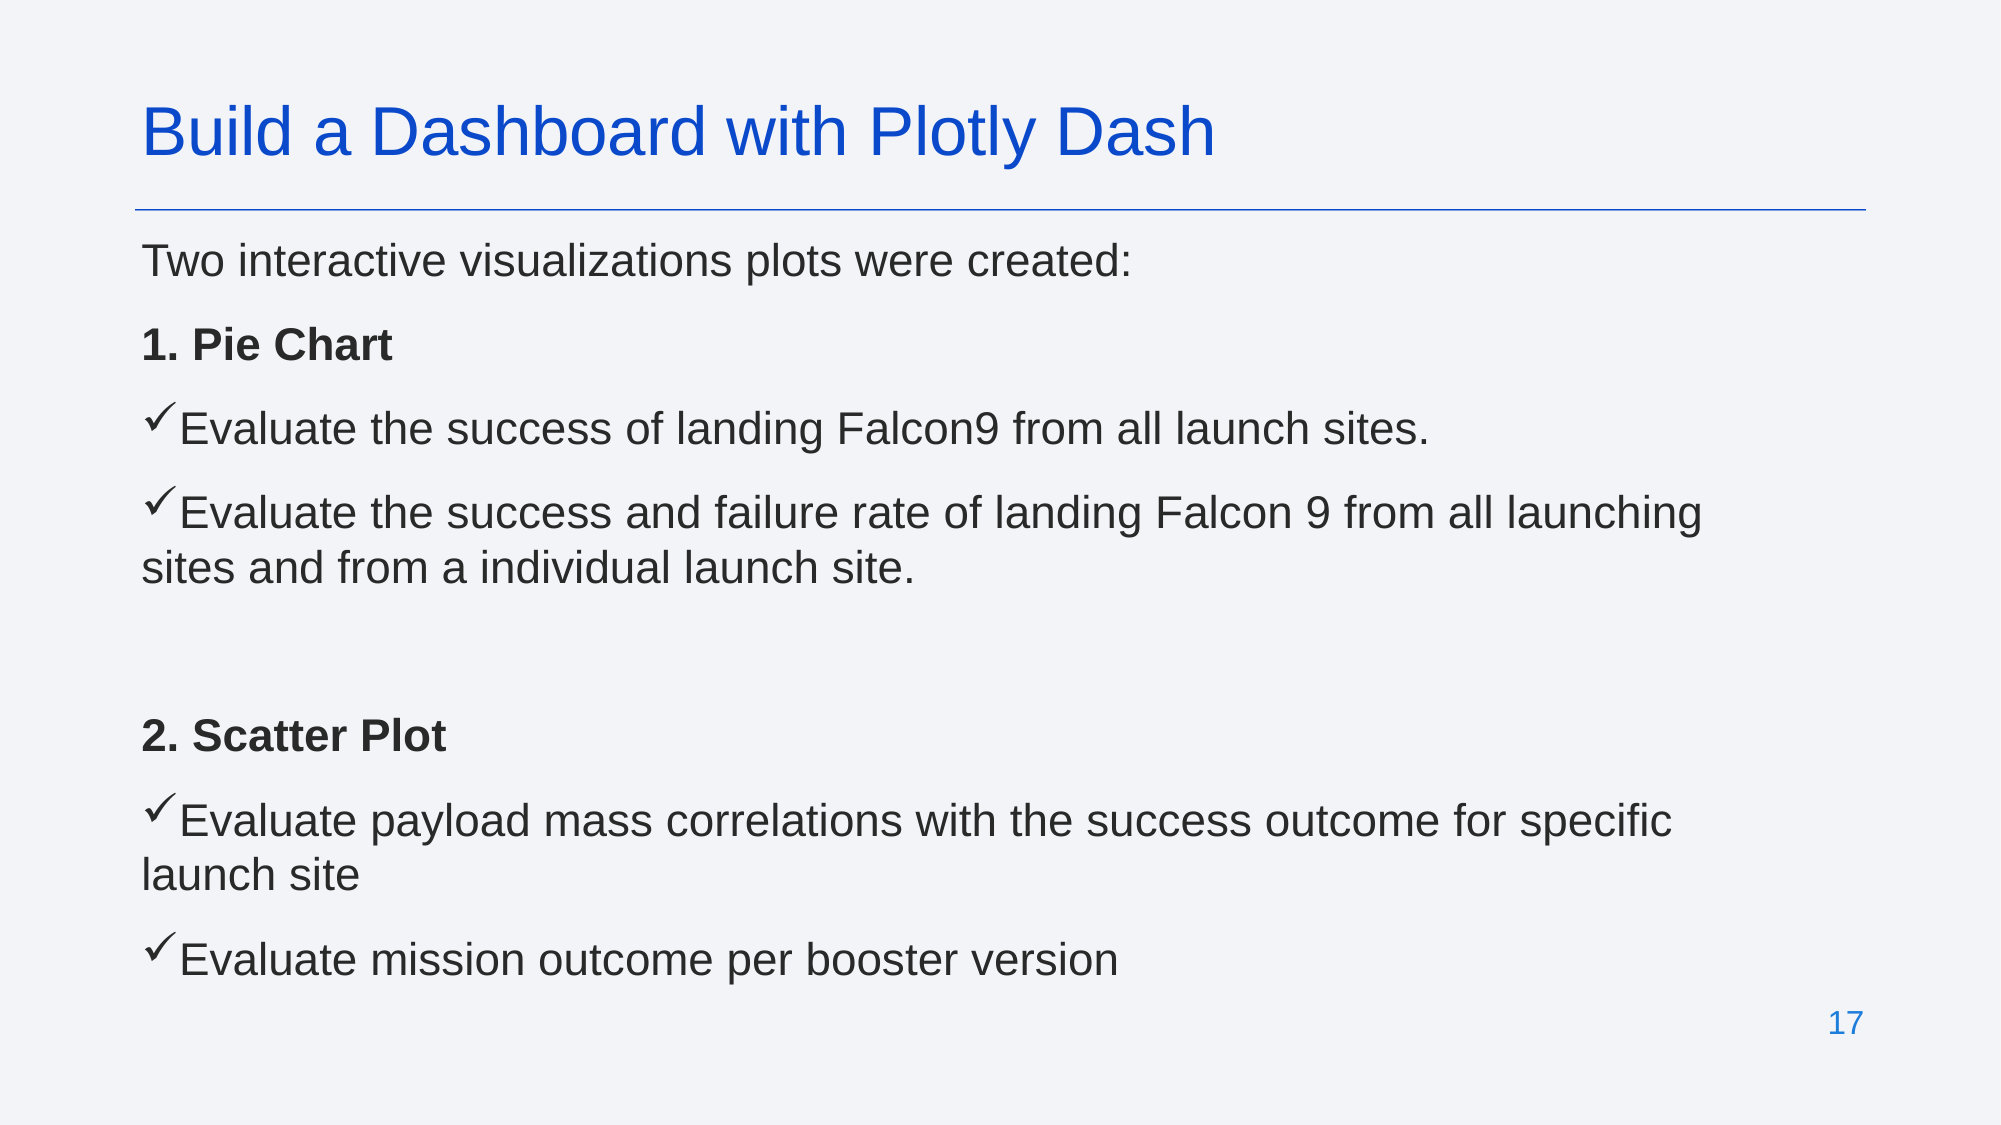

Build a Dashboard with Plotly Dash
Two interactive visualizations plots were created:
1. Pie Chart
Evaluate the success of landing Falcon9 from all launch sites.
Evaluate the success and failure rate of landing Falcon 9 from all launching sites and from a individual launch site.

2. Scatter Plot
Evaluate payload mass correlations with the success outcome for specific launch site
Evaluate mission outcome per booster version

17